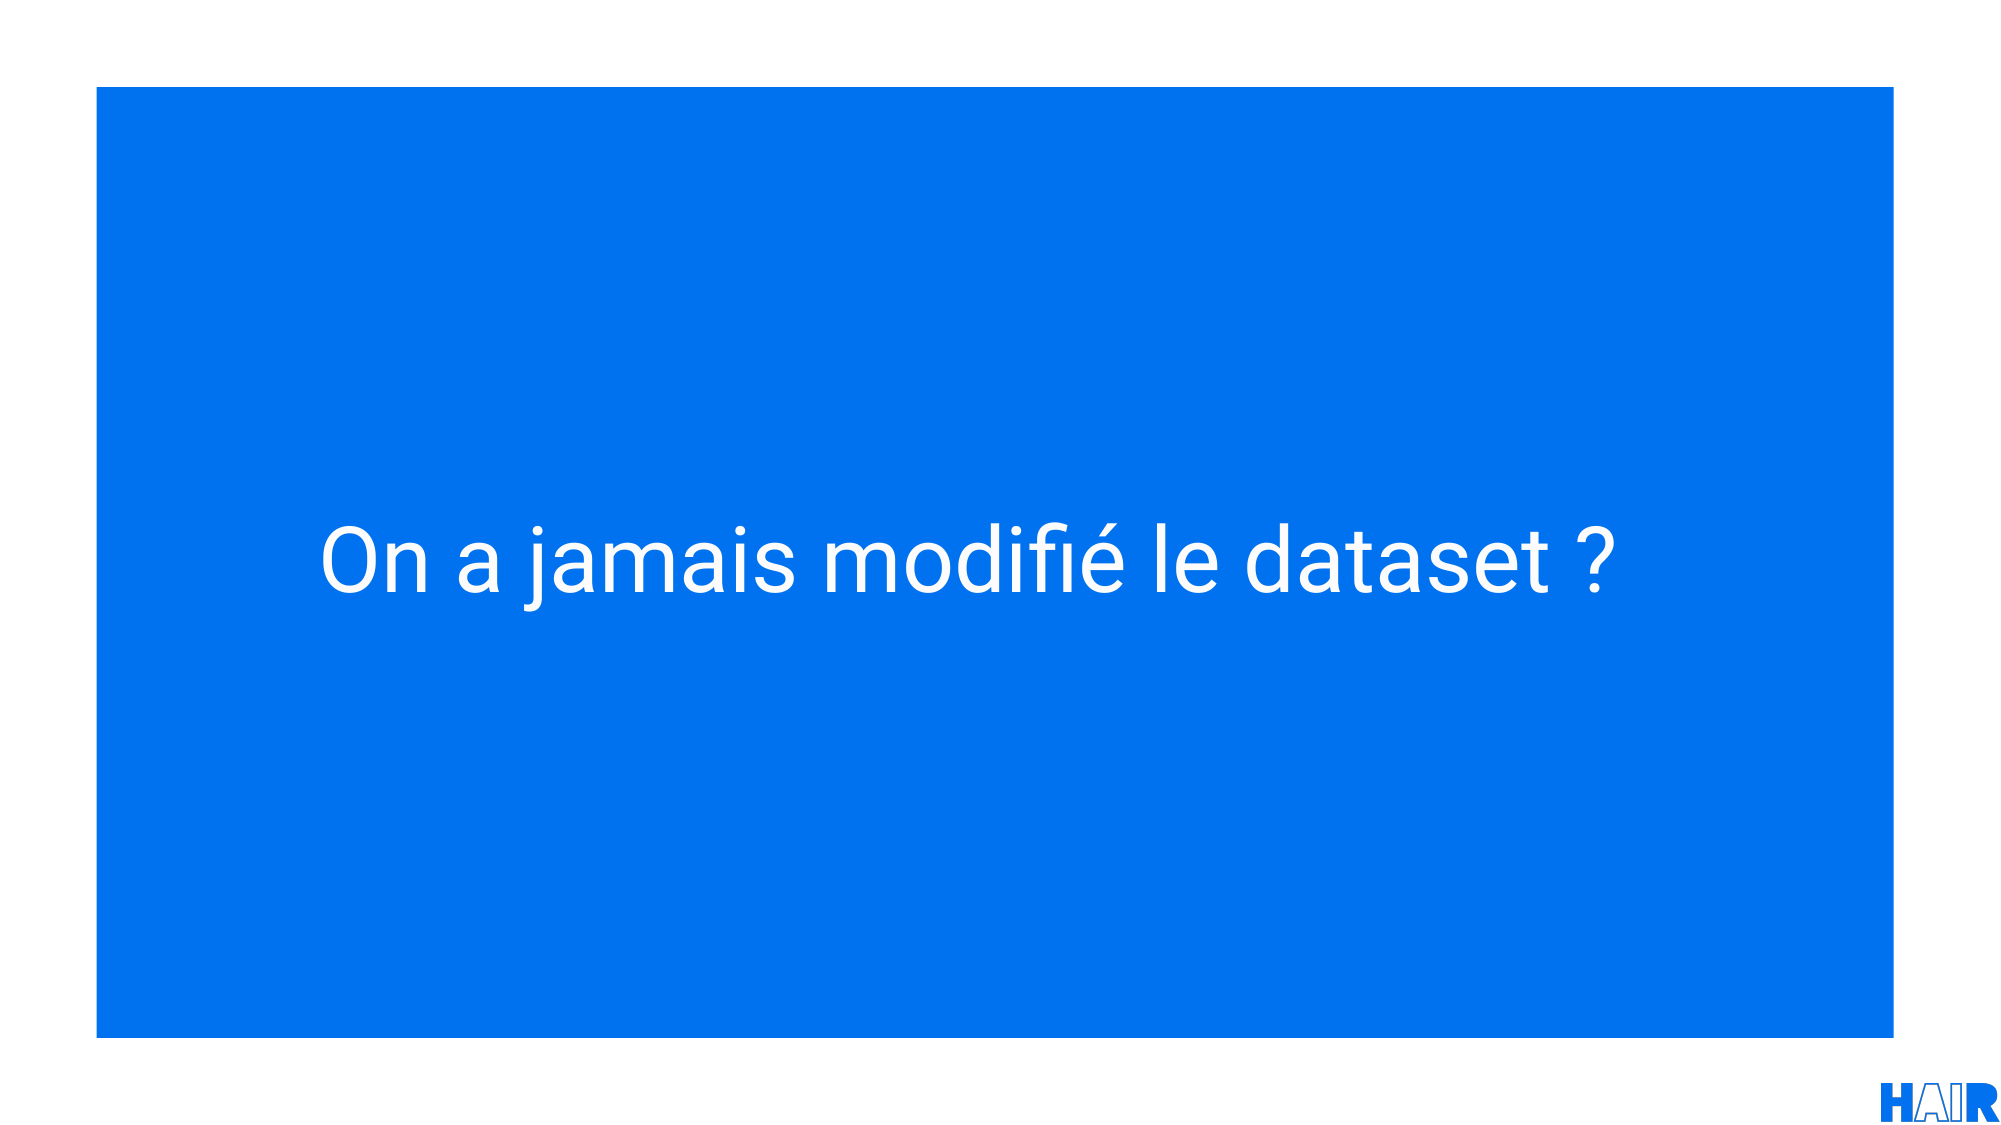

On a jamais modifié le dataset ?